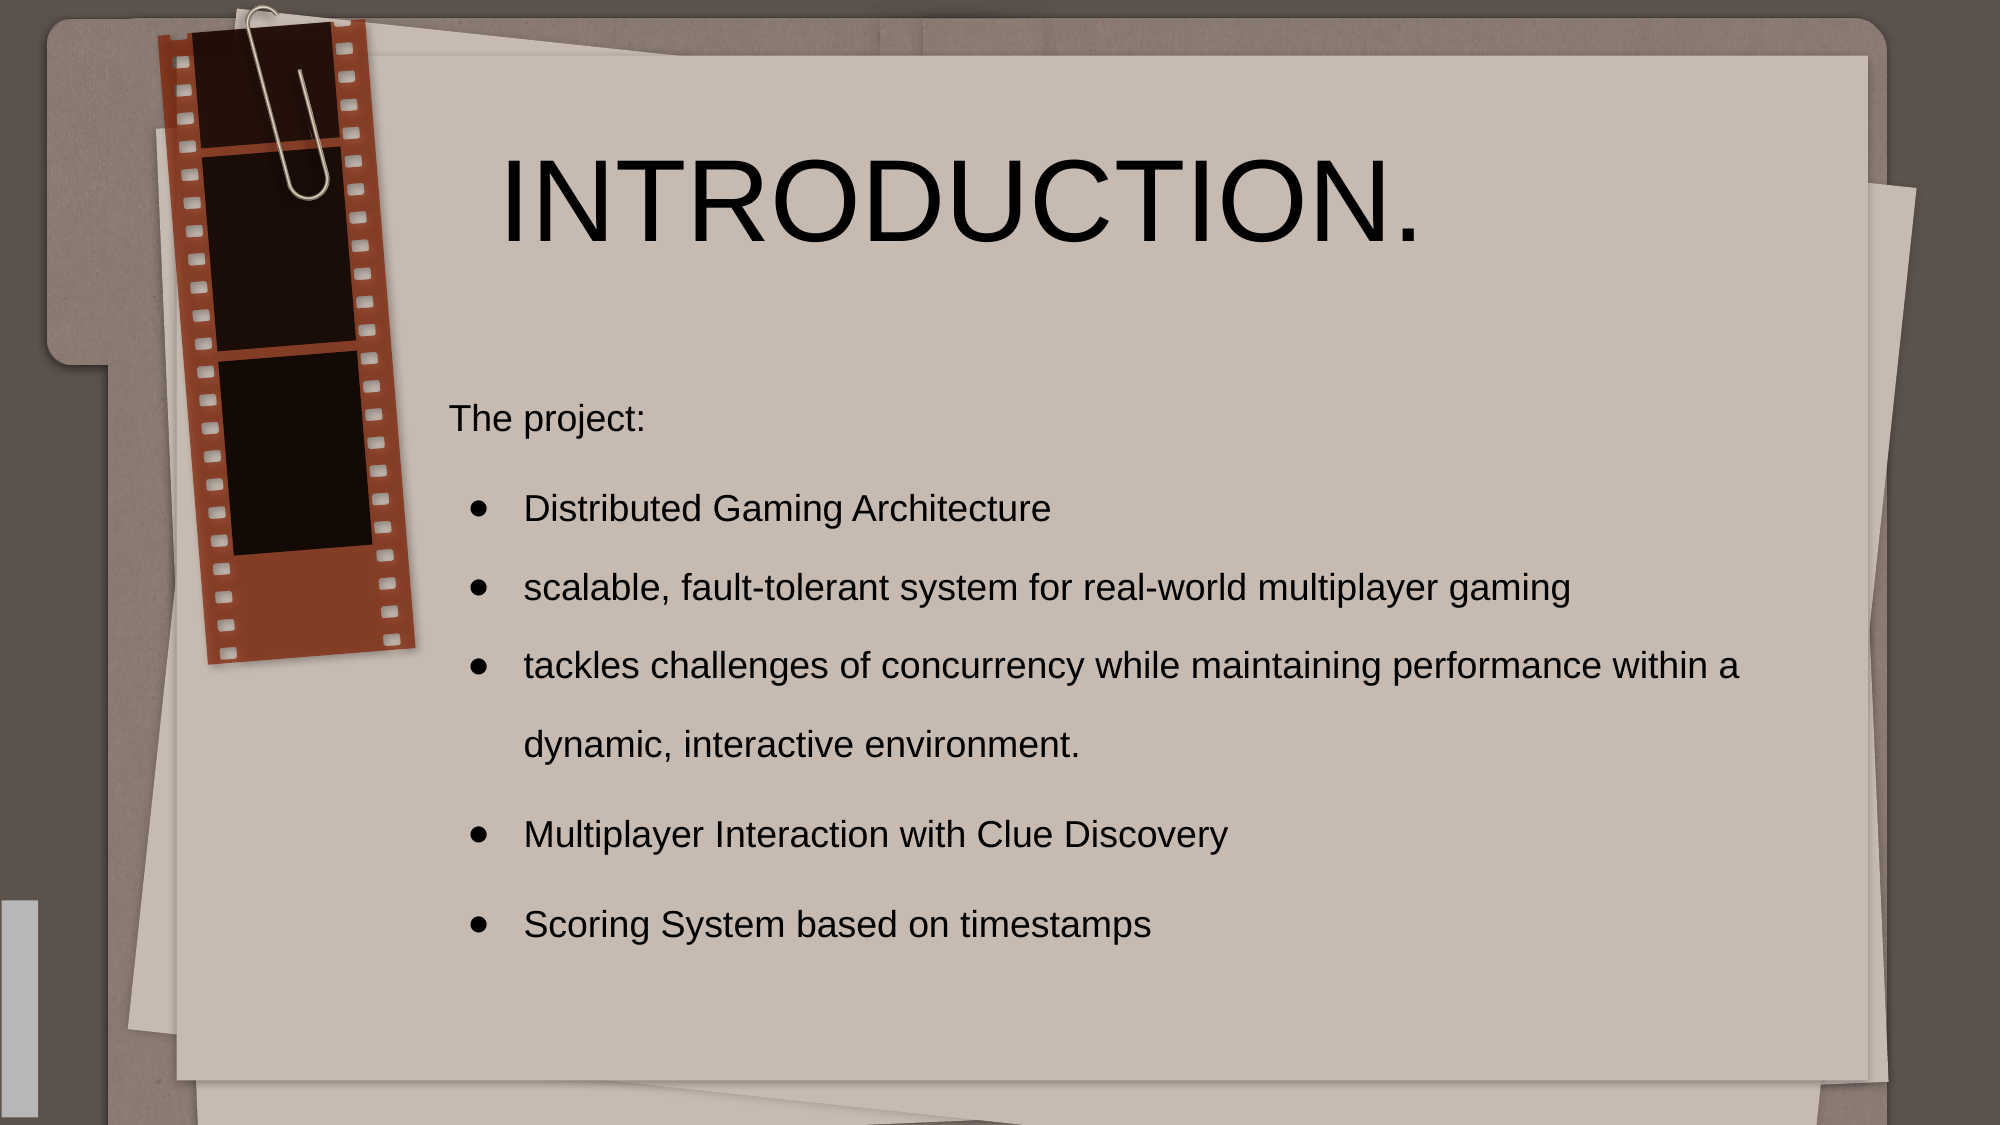

# INTRODUCTION.
The project:
Distributed Gaming Architecture
scalable, fault-tolerant system for real-world multiplayer gaming
tackles challenges of concurrency while maintaining performance within a dynamic, interactive environment.
Multiplayer Interaction with Clue Discovery
Scoring System based on timestamps